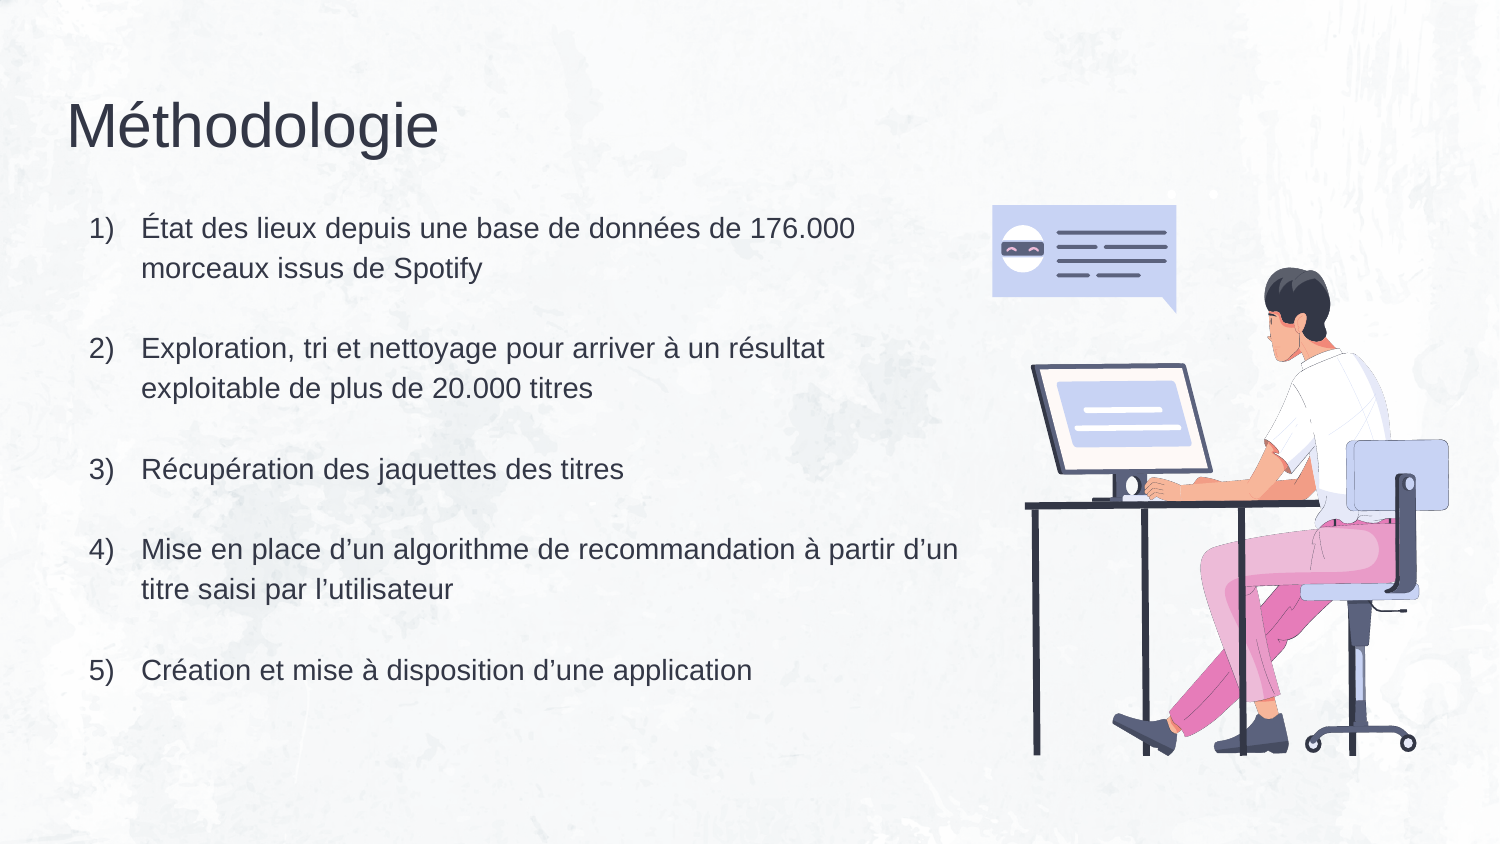

# Méthodologie

État des lieux depuis une base de données de 176.000 morceaux issus de Spotify

Exploration, tri et nettoyage pour arriver à un résultat exploitable de plus de 20.000 titres

Récupération des jaquettes des titres

Mise en place d’un algorithme de recommandation à partir d’un titre saisi par l’utilisateur

Création et mise à disposition d’une application